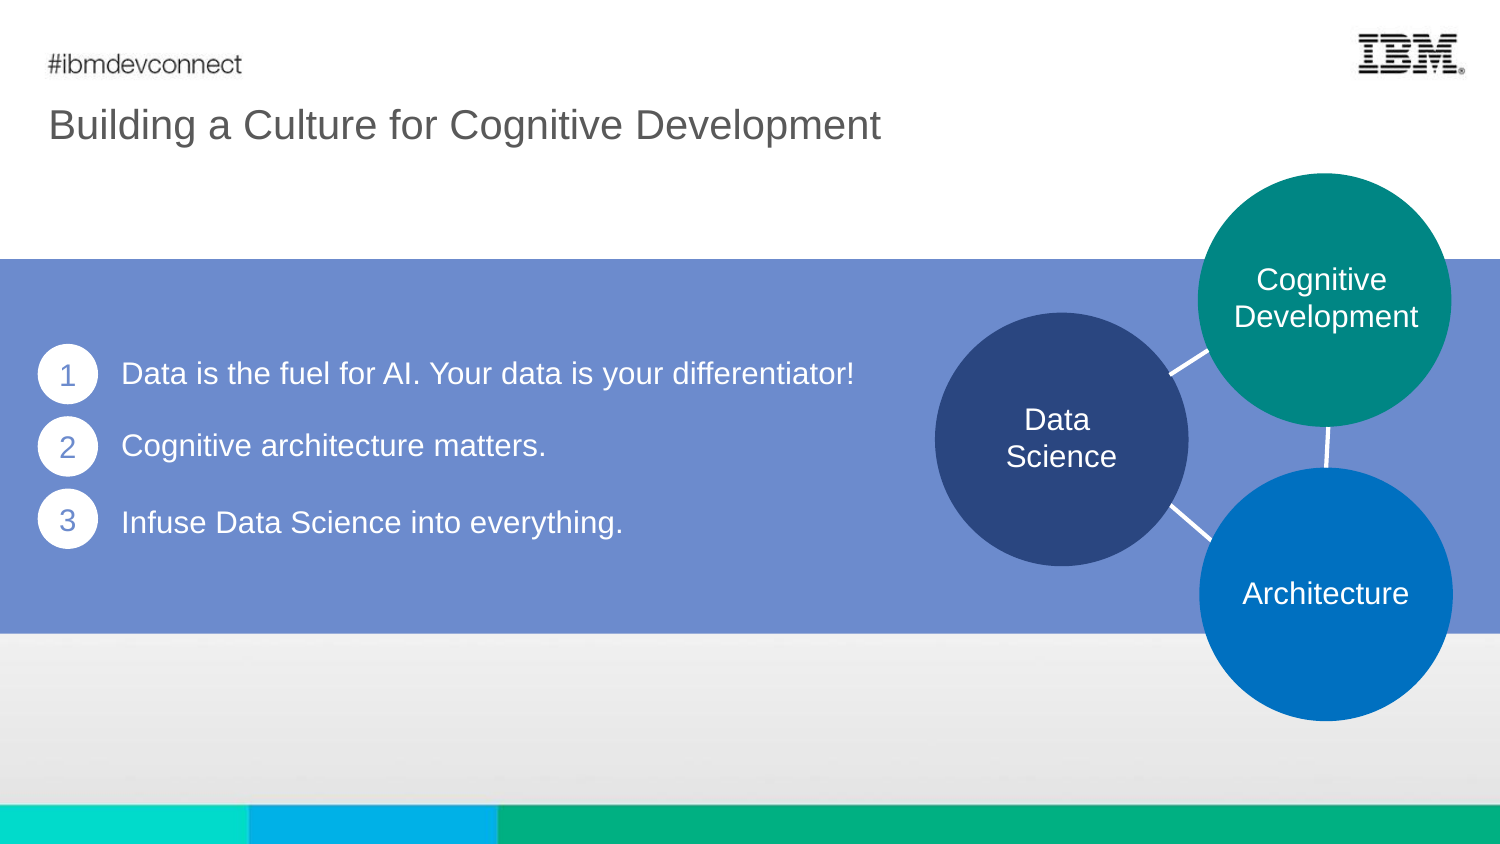

Building a Culture for Cognitive Development

Cognitive
Development

1
Data is the fuel for AI. Your data is your differentiator!

Cognitive architecture matters.

Infuse Data Science into everything.
Data
Science
2
3
Architecture